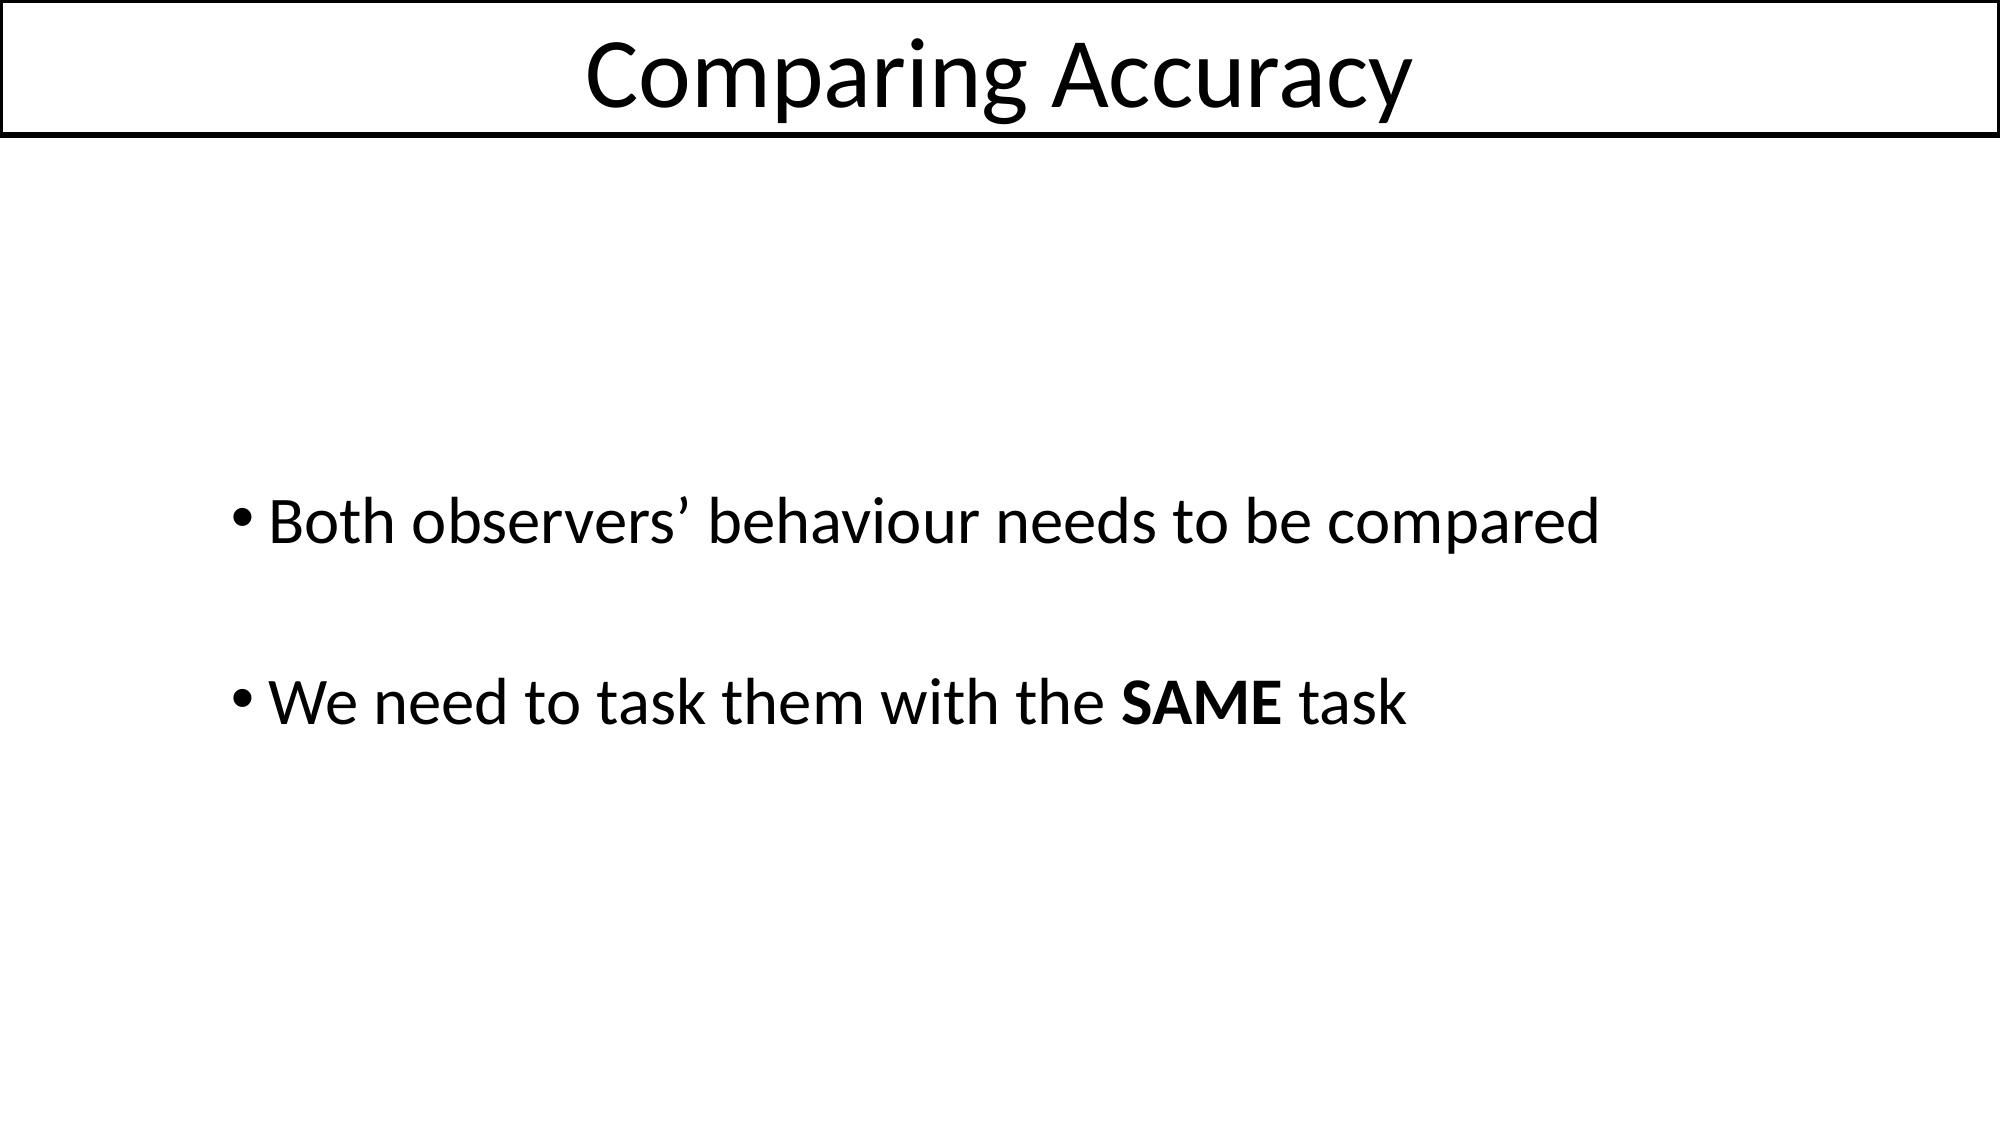

Comparing Accuracy

Both observers’ behaviour needs to be compared
We need to task them with the SAME task